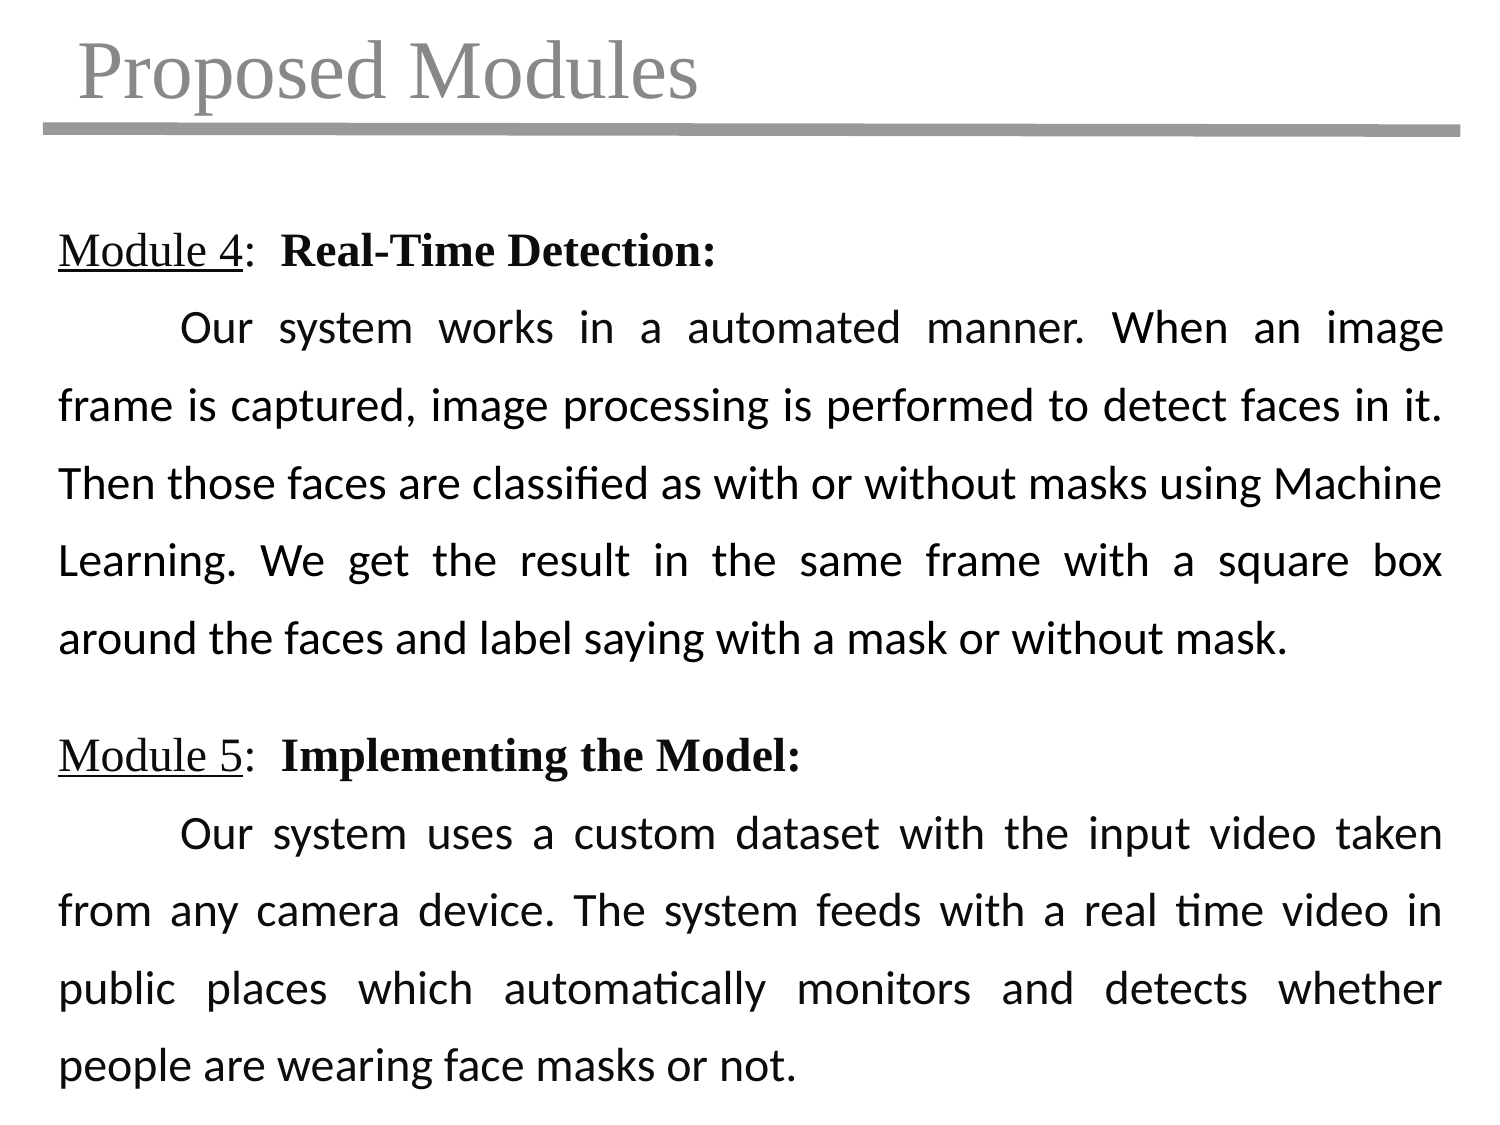

# Proposed Modules
Module 4:  Real-Time Detection:
Our system works in a automated manner. When an image frame is captured, image processing is performed to detect faces in it. Then those faces are classified as with or without masks using Machine Learning. We get the result in the same frame with a square box around the faces and label saying with a mask or without mask.
Module 5:  Implementing the Model:
Our system uses a custom dataset with the input video taken from any camera device. The system feeds with a real time video in public places which automatically monitors and detects whether people are wearing face masks or not.